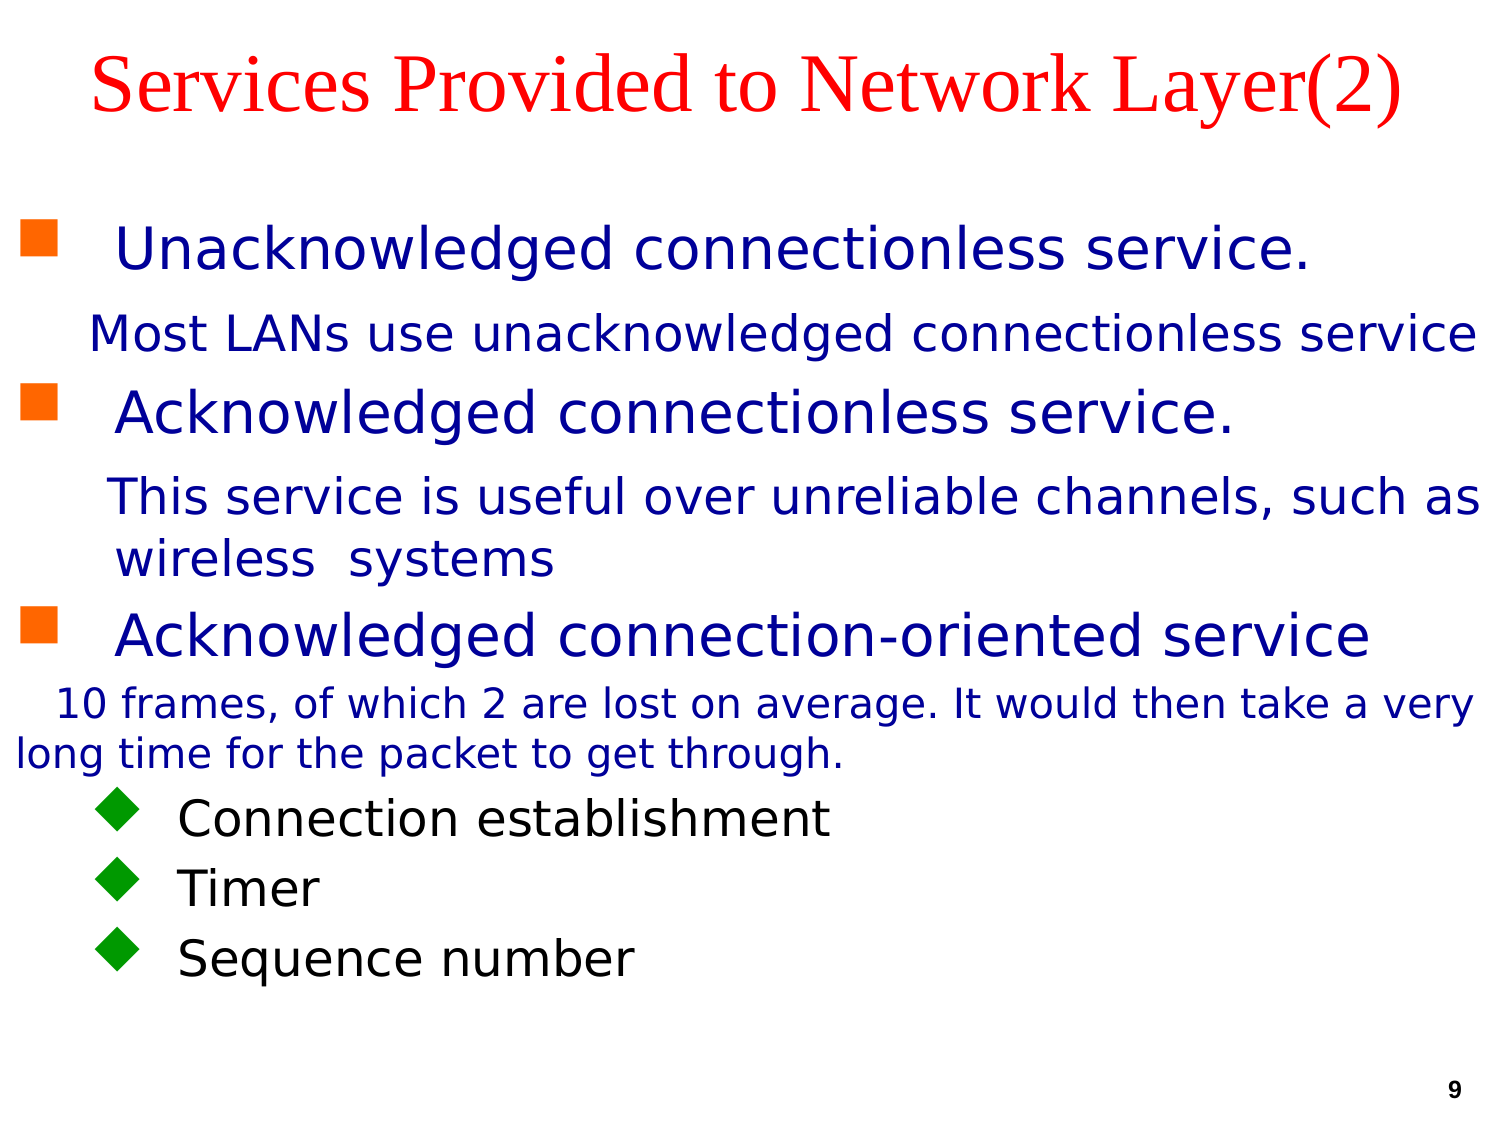

# Services Provided to Network Layer(2)
Unacknowledged connectionless service.
    Most LANs use unacknowledged connectionless service
Acknowledged connectionless service.
     This service is useful over unreliable channels, such as wireless  systems
Acknowledged connection-oriented service
   10 frames, of which 2 are lost on average. It would then take a very long time for the packet to get through.
Connection establishment
Timer
Sequence number